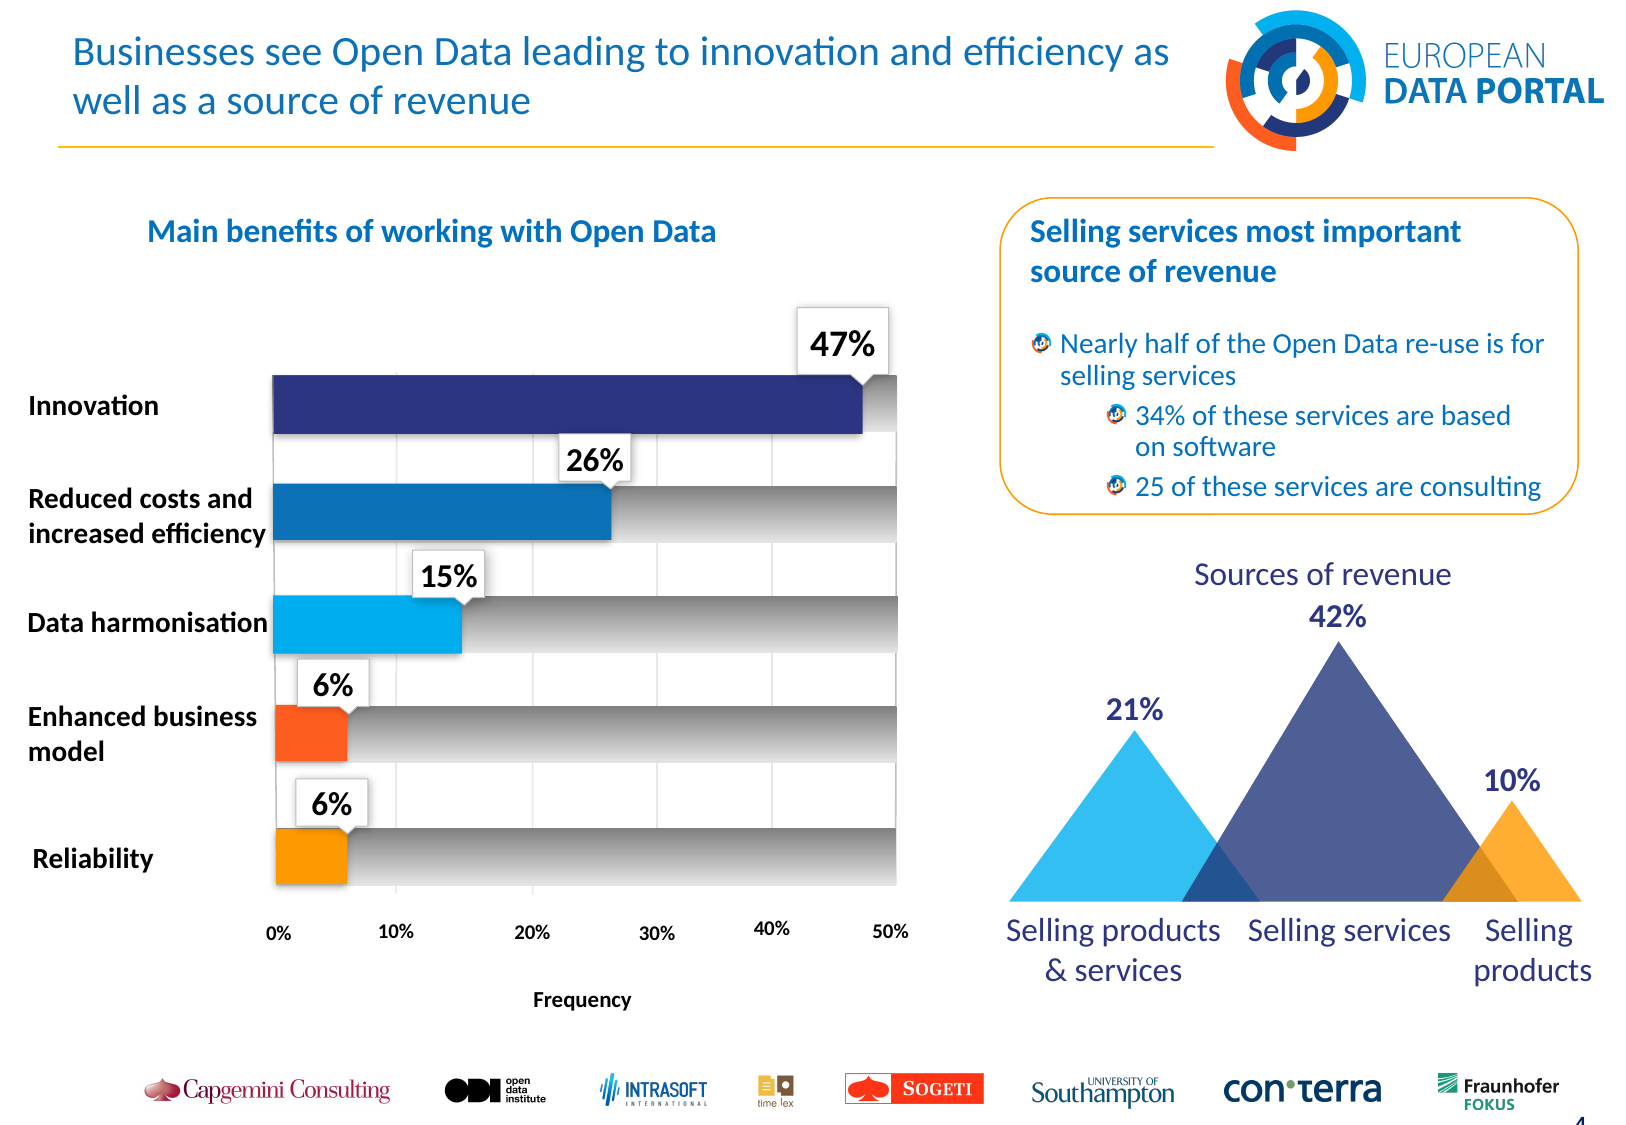

# Businesses see Open Data leading to innovation and efficiency as well as a source of revenue
Selling services most important source of revenue

Nearly half of the Open Data re-use is for selling services
34% of these services are based on software
25 of these services are consulting
Main benefits of working with Open Data

47%

Innovation
26%

Reduced costs and increased efficiency

15%
Data harmonisation

6%
Enhanced business model

6%
Reliability

40%
10%
50%
20%
0%
30%
Frequency
Sources of revenue
42%

21%

10%

Selling
products
Selling products
& services
Selling services
4